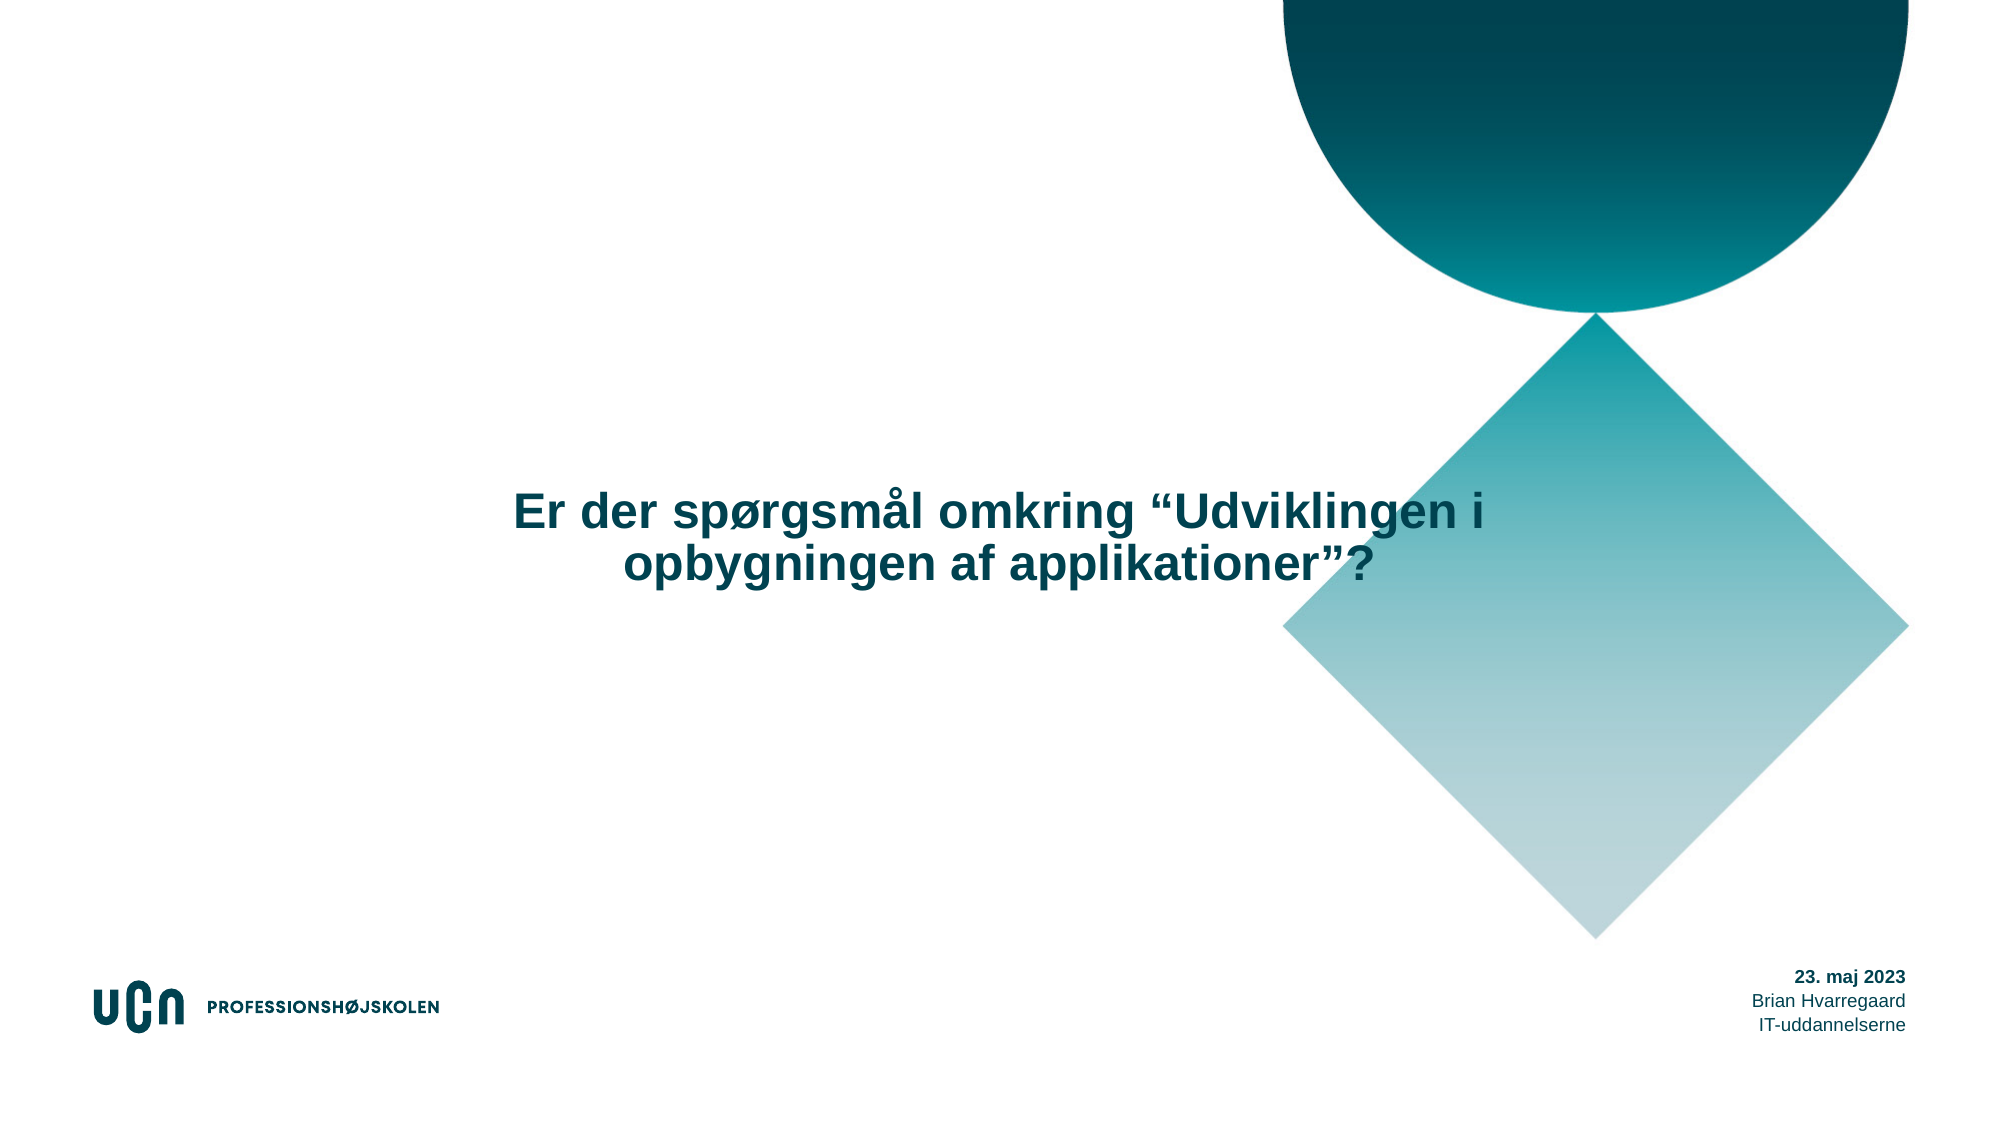

# Er der spørgsmål omkring “Udviklingen i opbygningen af applikationer”?

34